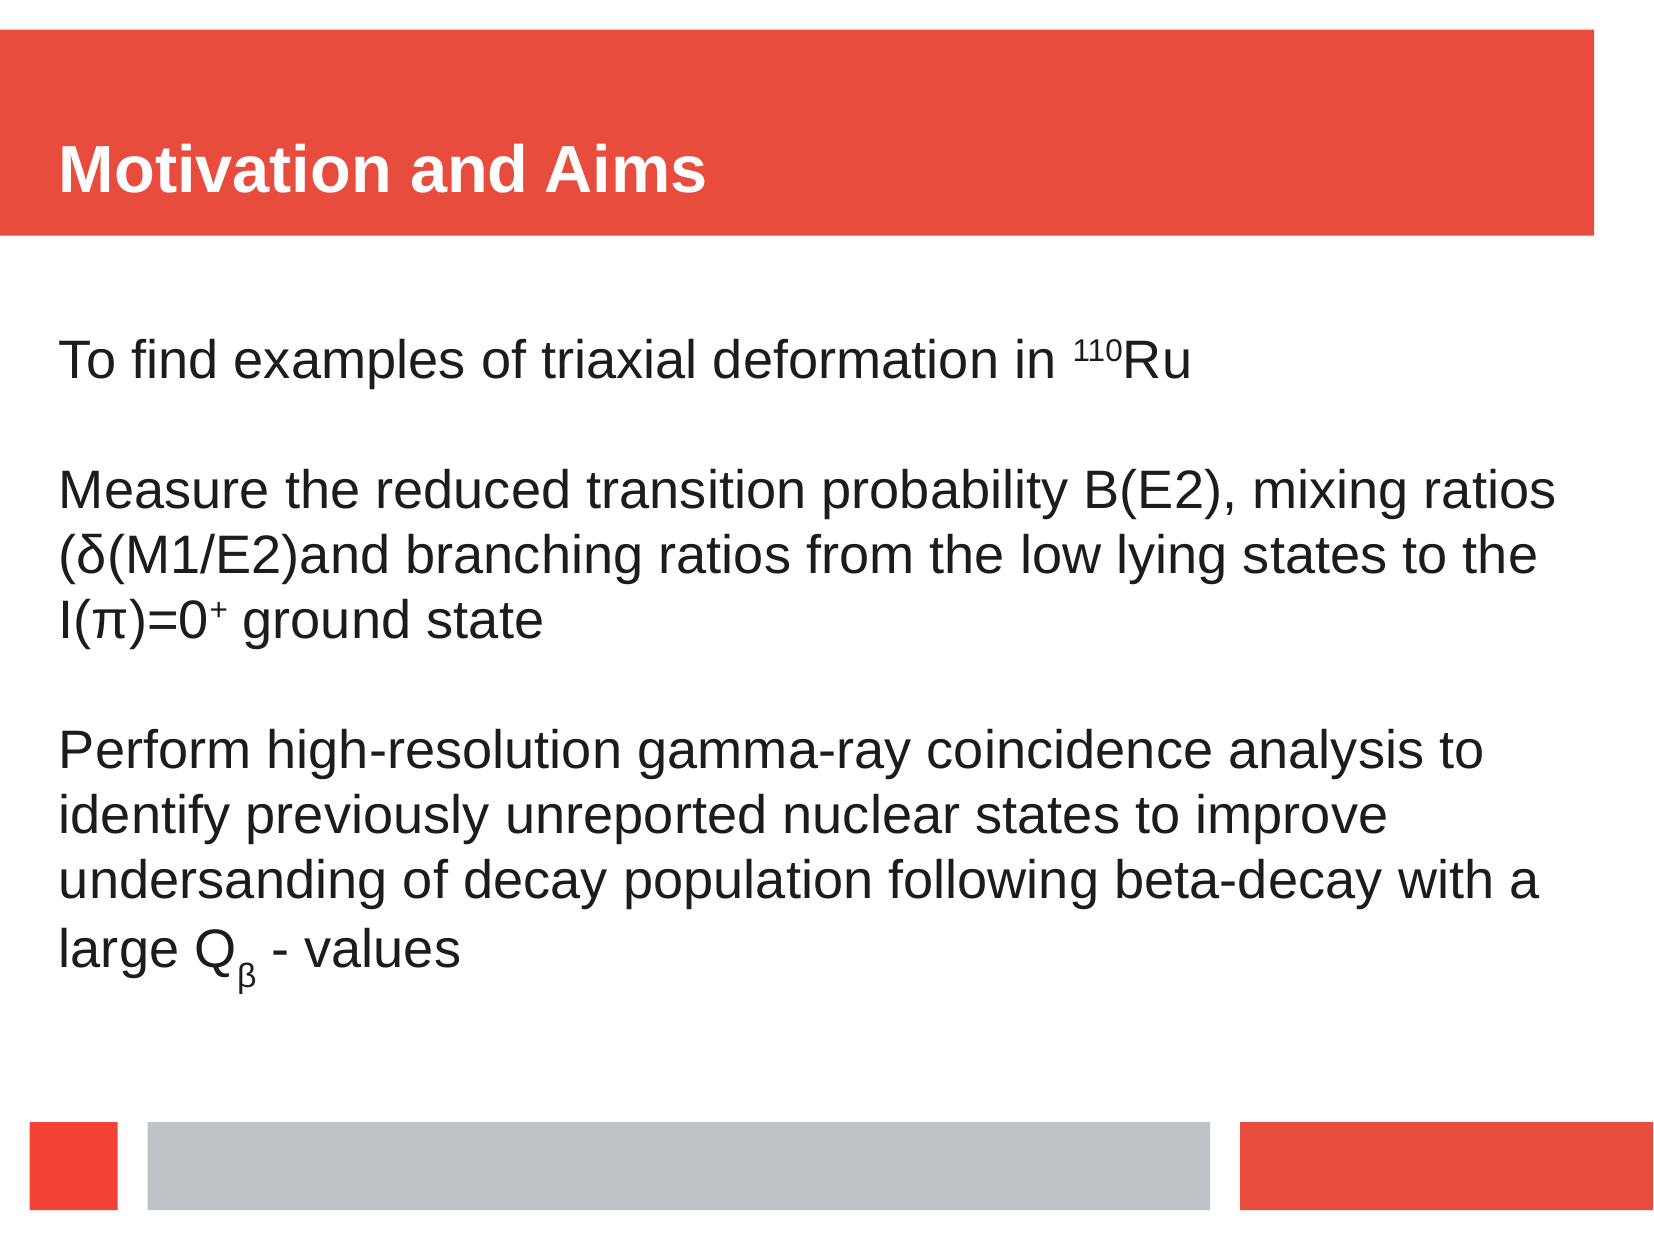

Motivation and Aims
To find examples of triaxial deformation in 110Ru

Measure the reduced transition probability B(E2), mixing ratios (δ(M1/E2)and branching ratios from the low lying states to the I(π)=0+ ground state

Perform high-resolution gamma-ray coincidence analysis to identify previously unreported nuclear states to improve undersanding of decay population following beta-decay with a large Qβ - values